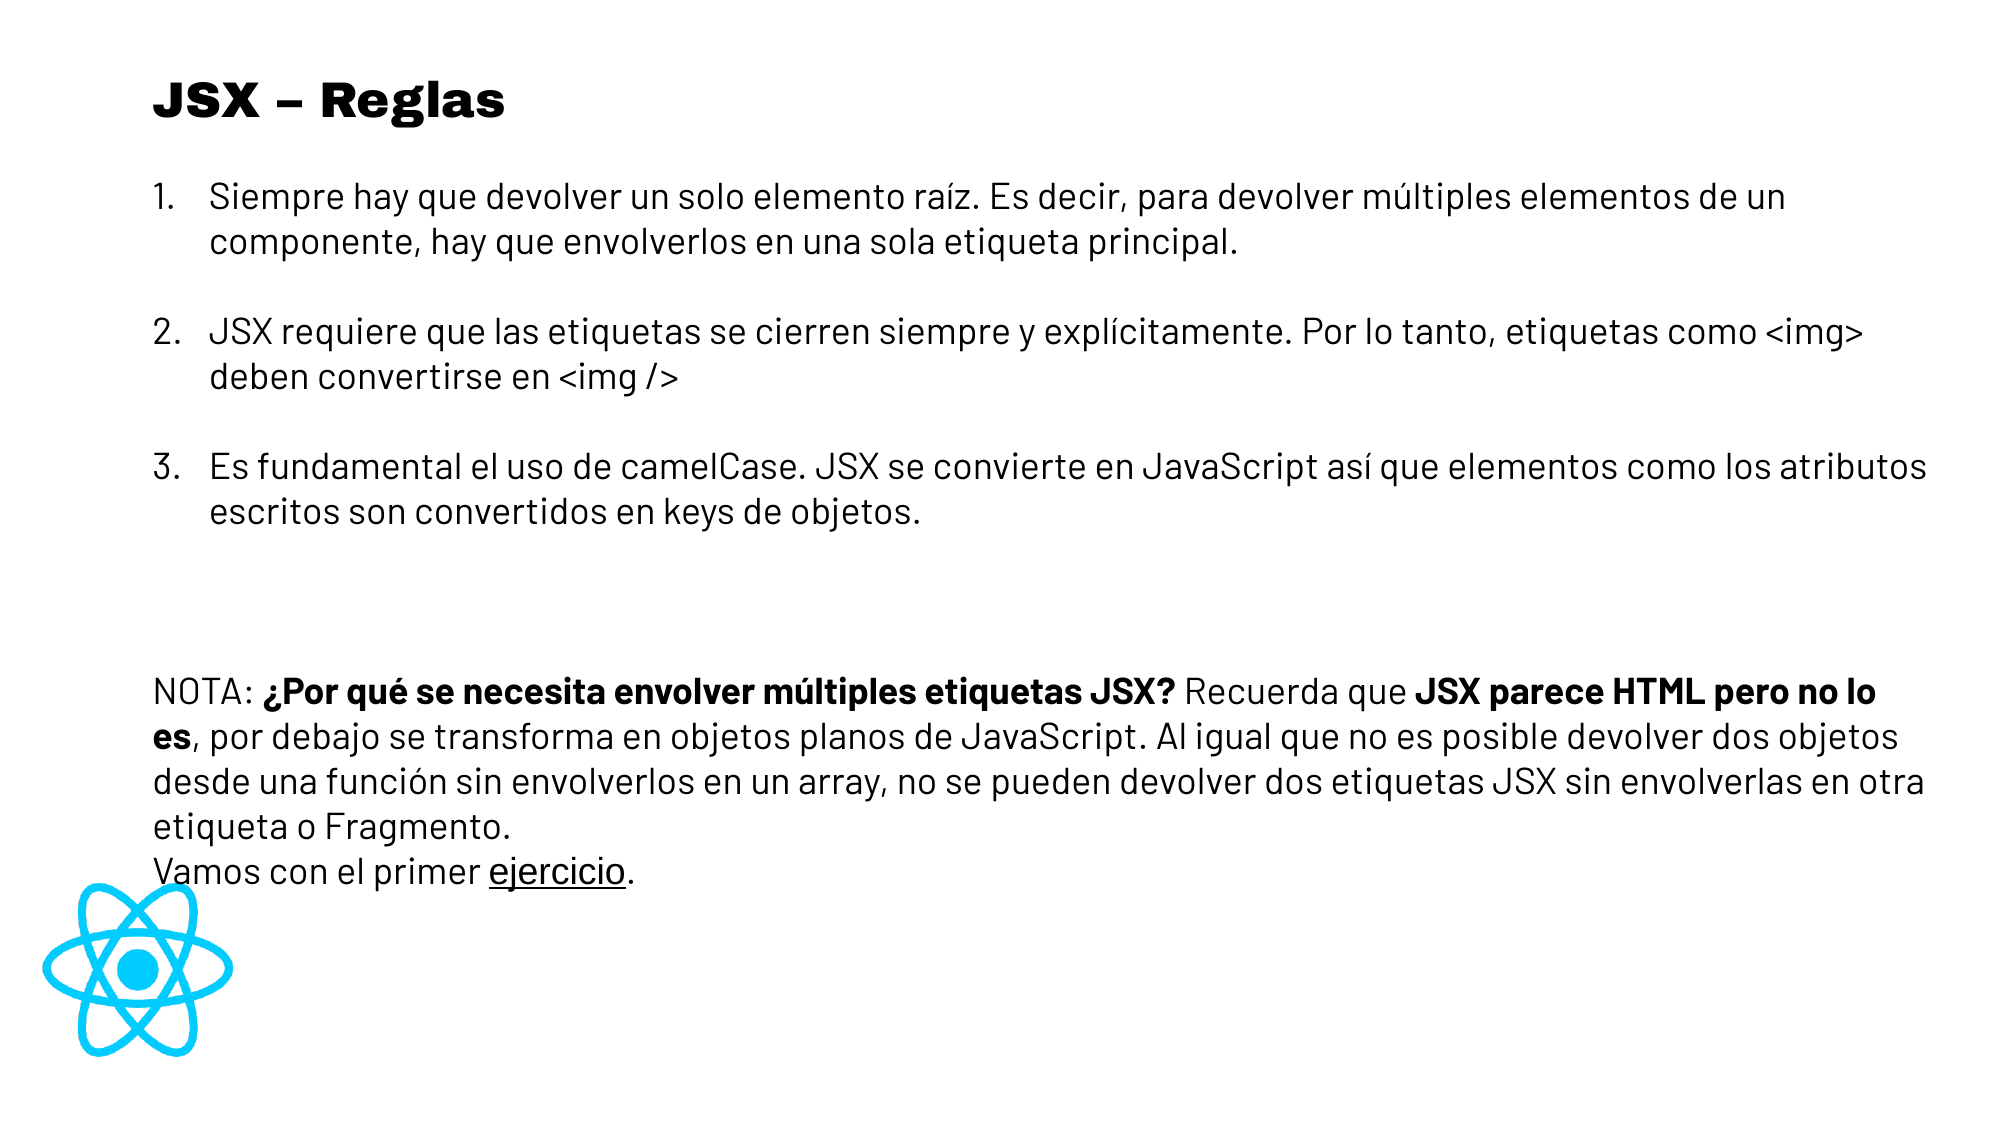

# JSX – Reglas
Siempre hay que devolver un solo elemento raíz. Es decir, para devolver múltiples elementos de un componente, hay que envolverlos en una sola etiqueta principal.

JSX requiere que las etiquetas se cierren siempre y explícitamente. Por lo tanto, etiquetas como <img> deben convertirse en <img />

Es fundamental el uso de camelCase. JSX se convierte en JavaScript así que elementos como los atributos escritos son convertidos en keys de objetos.

NOTA: ¿Por qué se necesita envolver múltiples etiquetas JSX? Recuerda que JSX parece HTML pero no lo es, por debajo se transforma en objetos planos de JavaScript. Al igual que no es posible devolver dos objetos desde una función sin envolverlos en un array, no se pueden devolver dos etiquetas JSX sin envolverlas en otra etiqueta o Fragmento.
Vamos con el primer ejercicio.